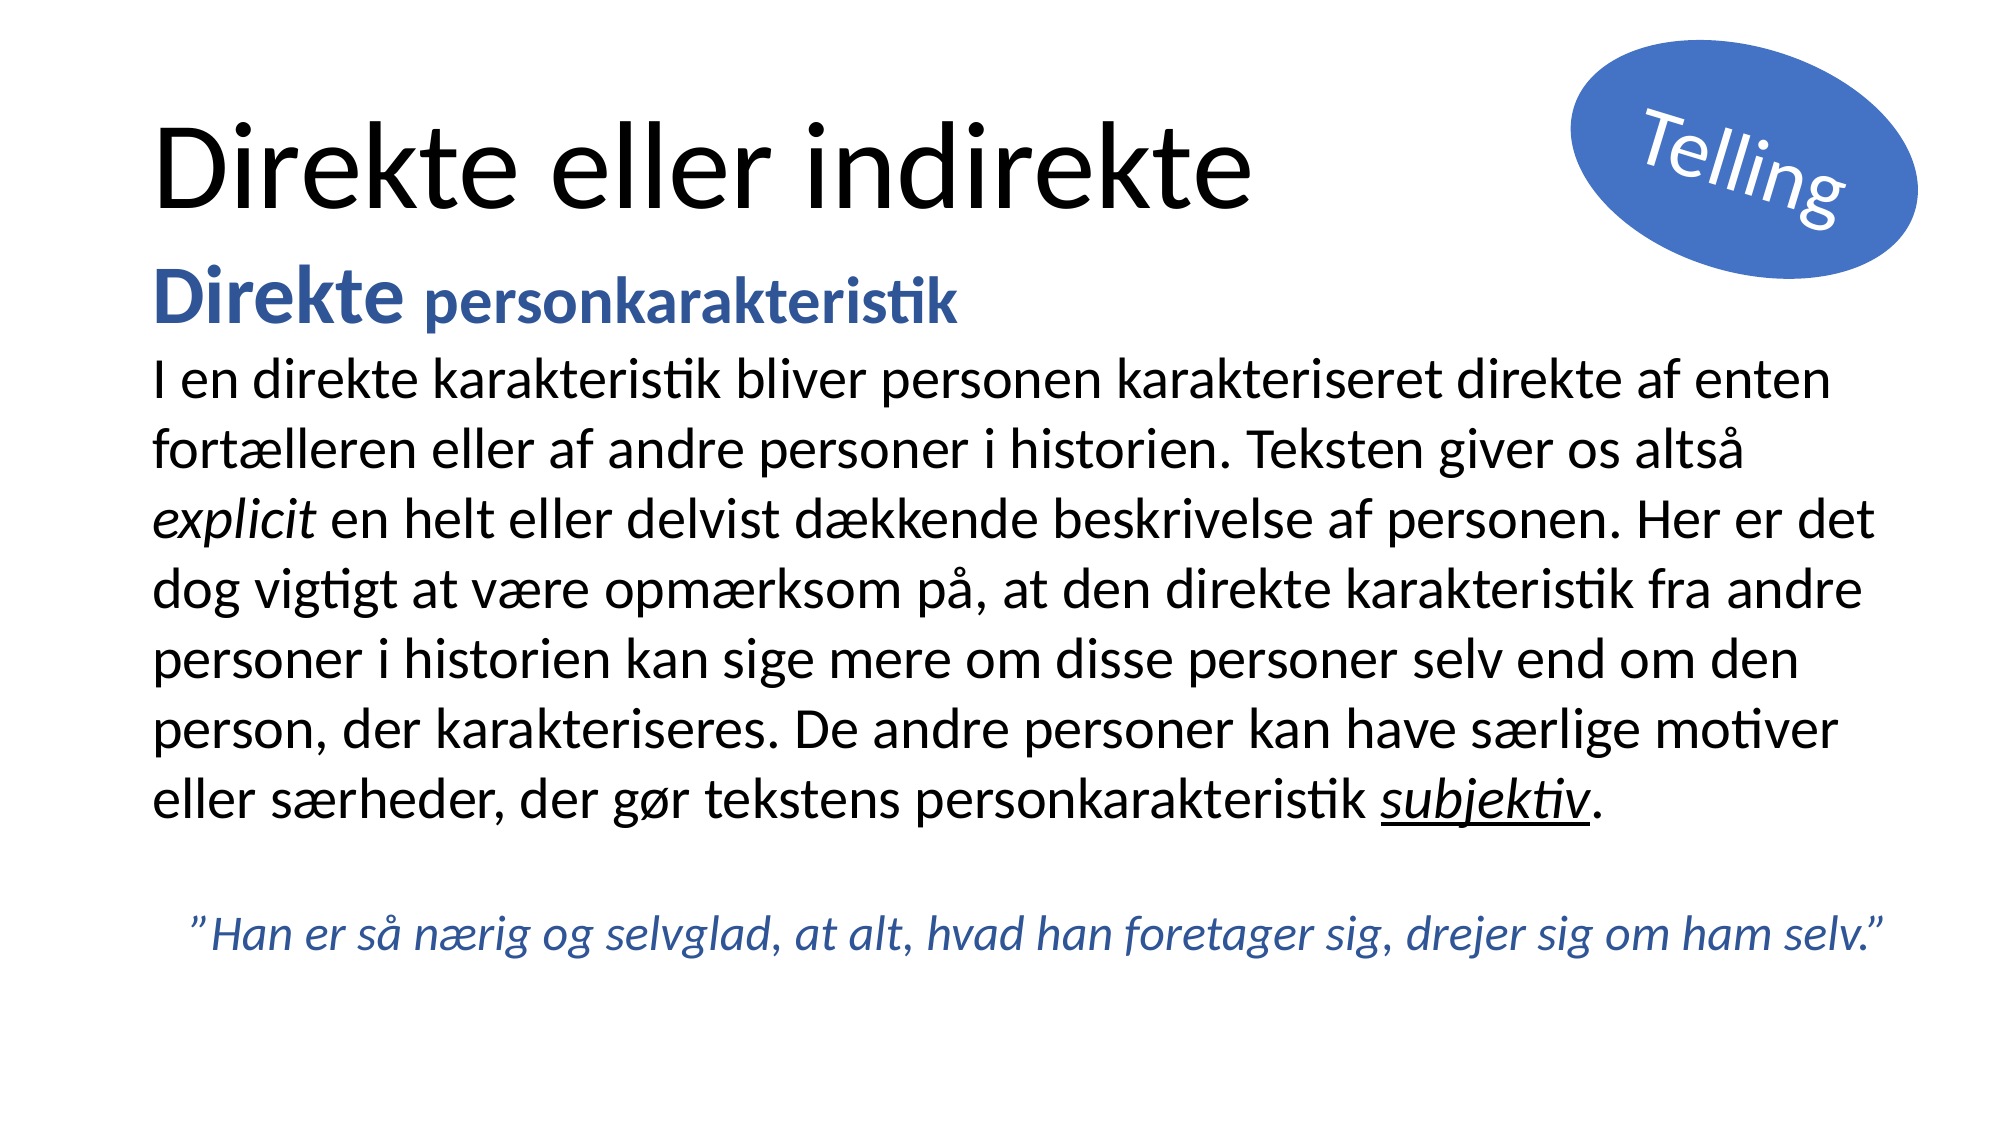

Telling
# Direkte eller indirekte
Direkte personkarakteristik
I en direkte karakteristik bliver personen karakteriseret direkte af enten fortælleren eller af andre personer i historien. Teksten giver os altså explicit en helt eller delvist dækkende beskrivelse af personen. Her er det dog vigtigt at være opmærksom på, at den direkte karakteristik fra andre personer i historien kan sige mere om disse personer selv end om den person, der karakteriseres. De andre personer kan have særlige motiver eller særheder, der gør tekstens personkarakteristik subjektiv.
”Han er så nærig og selvglad, at alt, hvad han foretager sig, drejer sig om ham selv.”